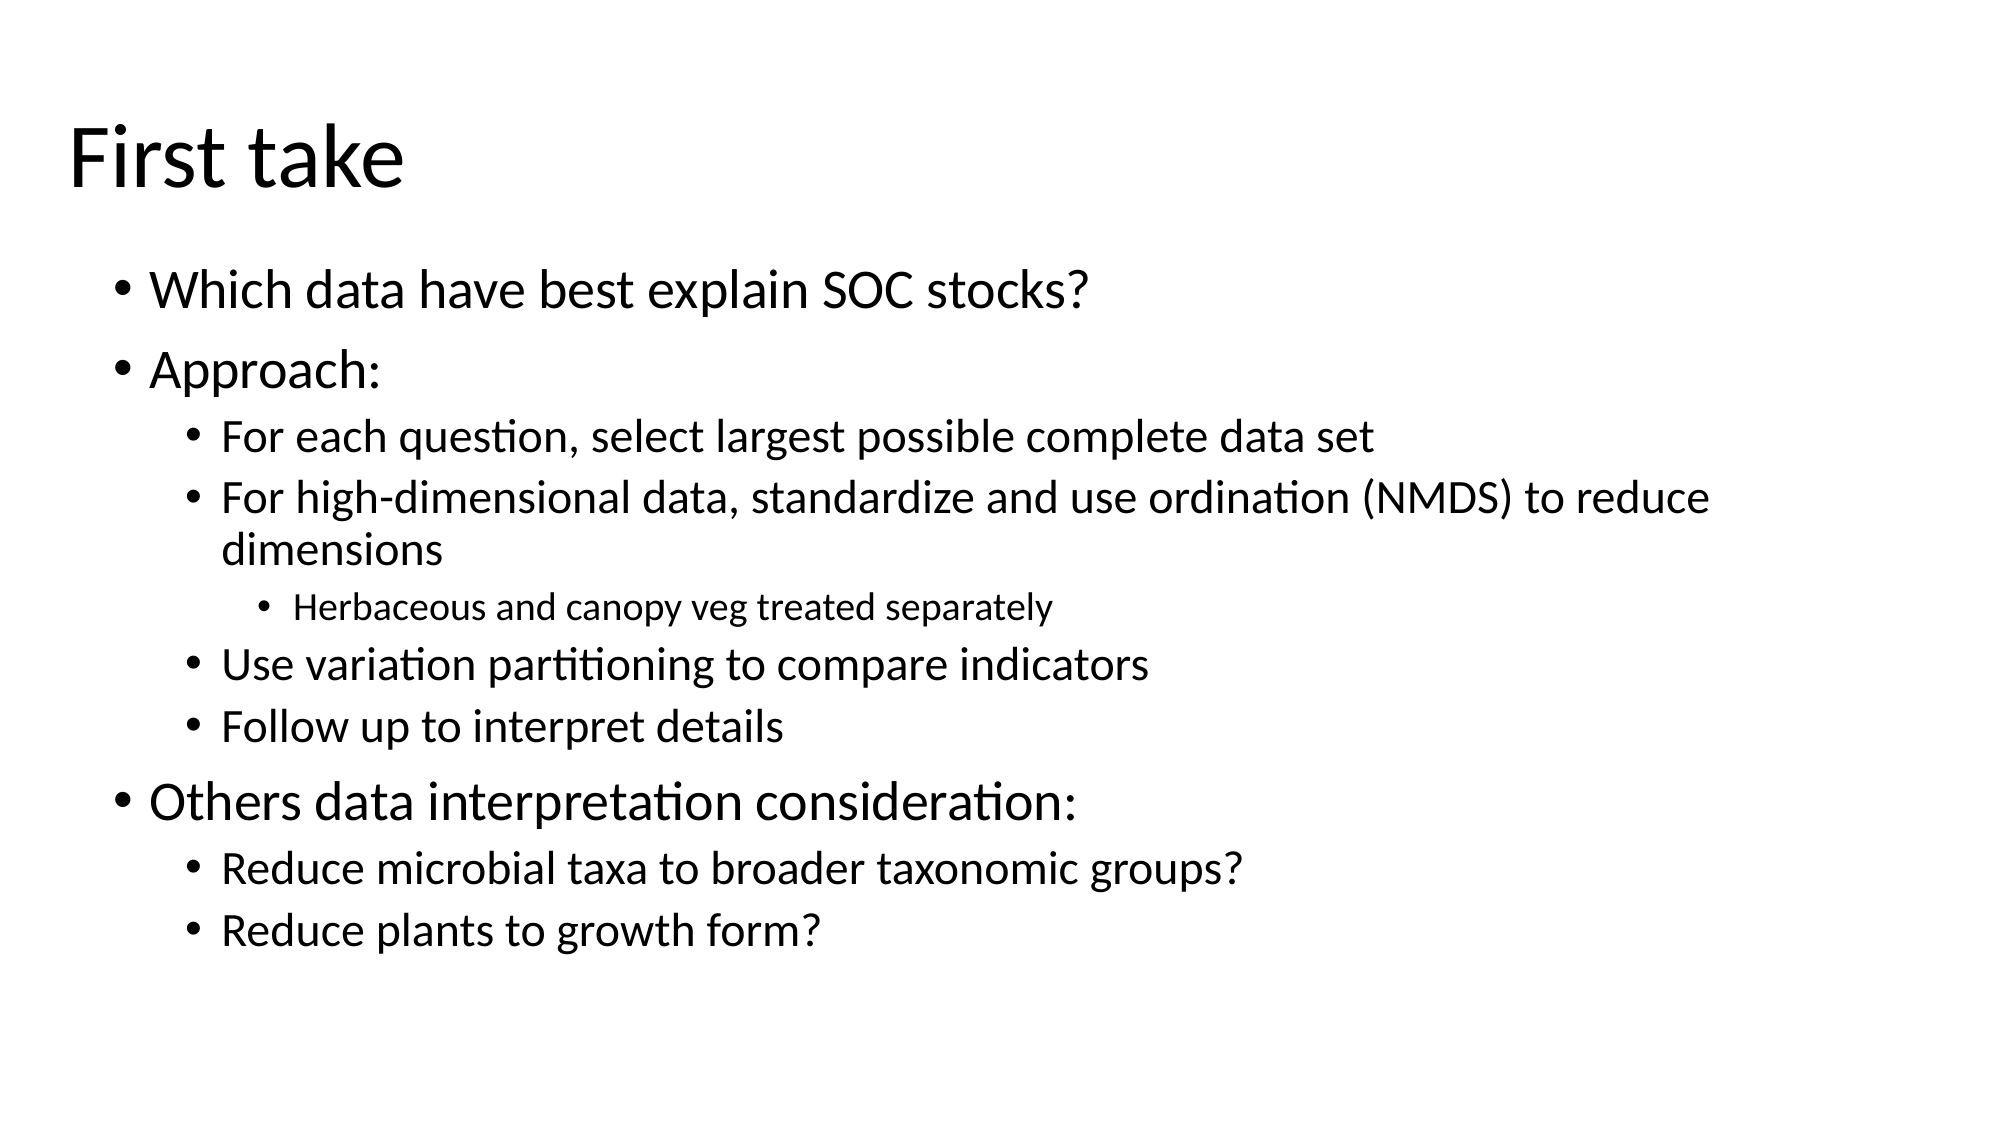

# First take
Which data have best explain SOC stocks?
Approach:
For each question, select largest possible complete data set
For high-dimensional data, standardize and use ordination (NMDS) to reduce dimensions
Herbaceous and canopy veg treated separately
Use variation partitioning to compare indicators
Follow up to interpret details
Others data interpretation consideration:
Reduce microbial taxa to broader taxonomic groups?
Reduce plants to growth form?